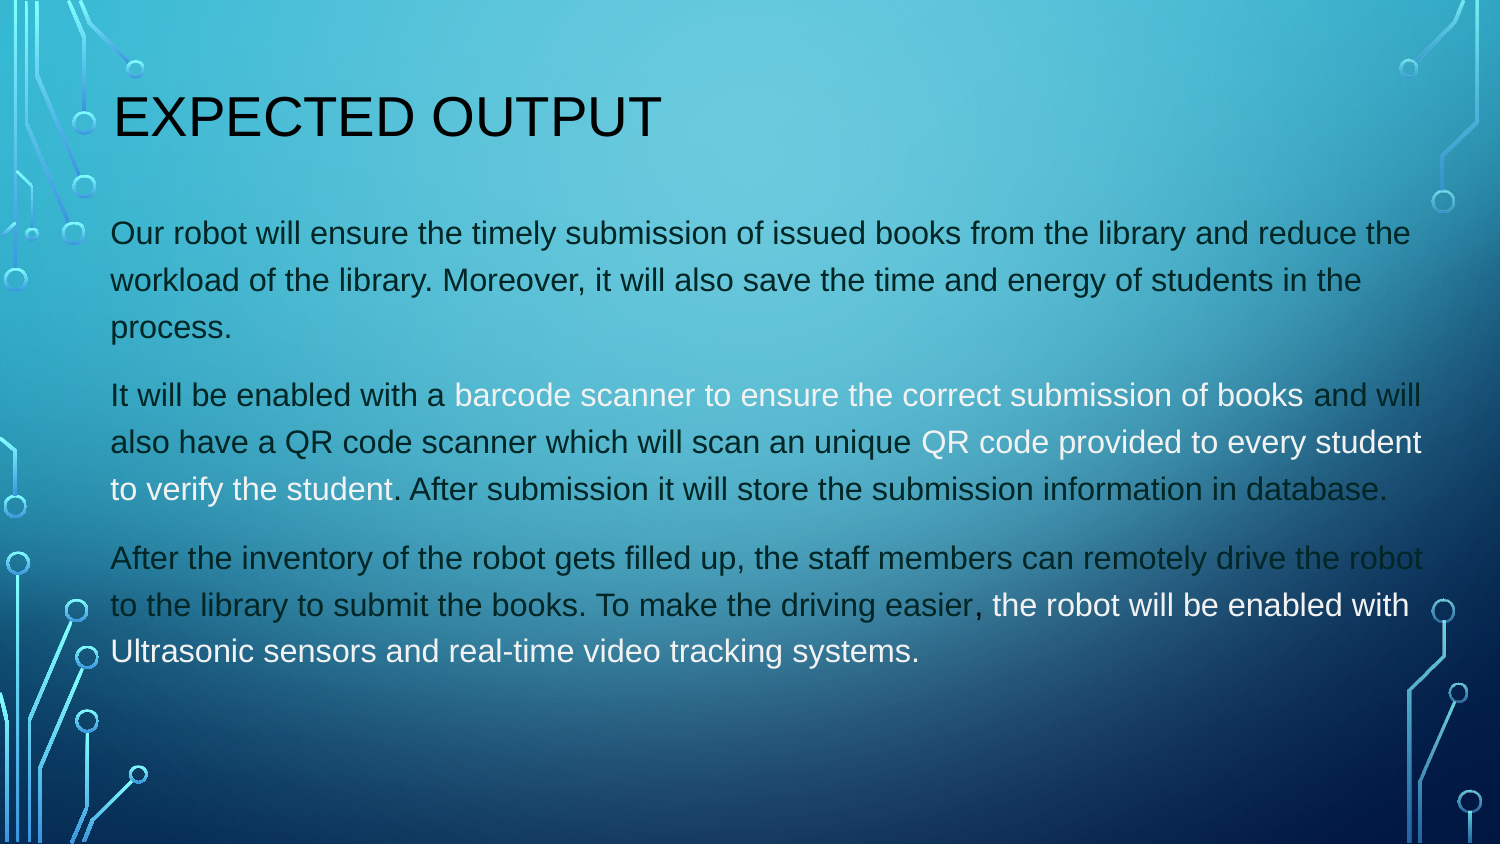

# EXPECTED OUTPUT
Our robot will ensure the timely submission of issued books from the library and reduce the workload of the library. Moreover, it will also save the time and energy of students in the process.
It will be enabled with a barcode scanner to ensure the correct submission of books and will also have a QR code scanner which will scan an unique QR code provided to every student to verify the student. After submission it will store the submission information in database.
After the inventory of the robot gets filled up, the staff members can remotely drive the robot to the library to submit the books. To make the driving easier, the robot will be enabled with Ultrasonic sensors and real-time video tracking systems.